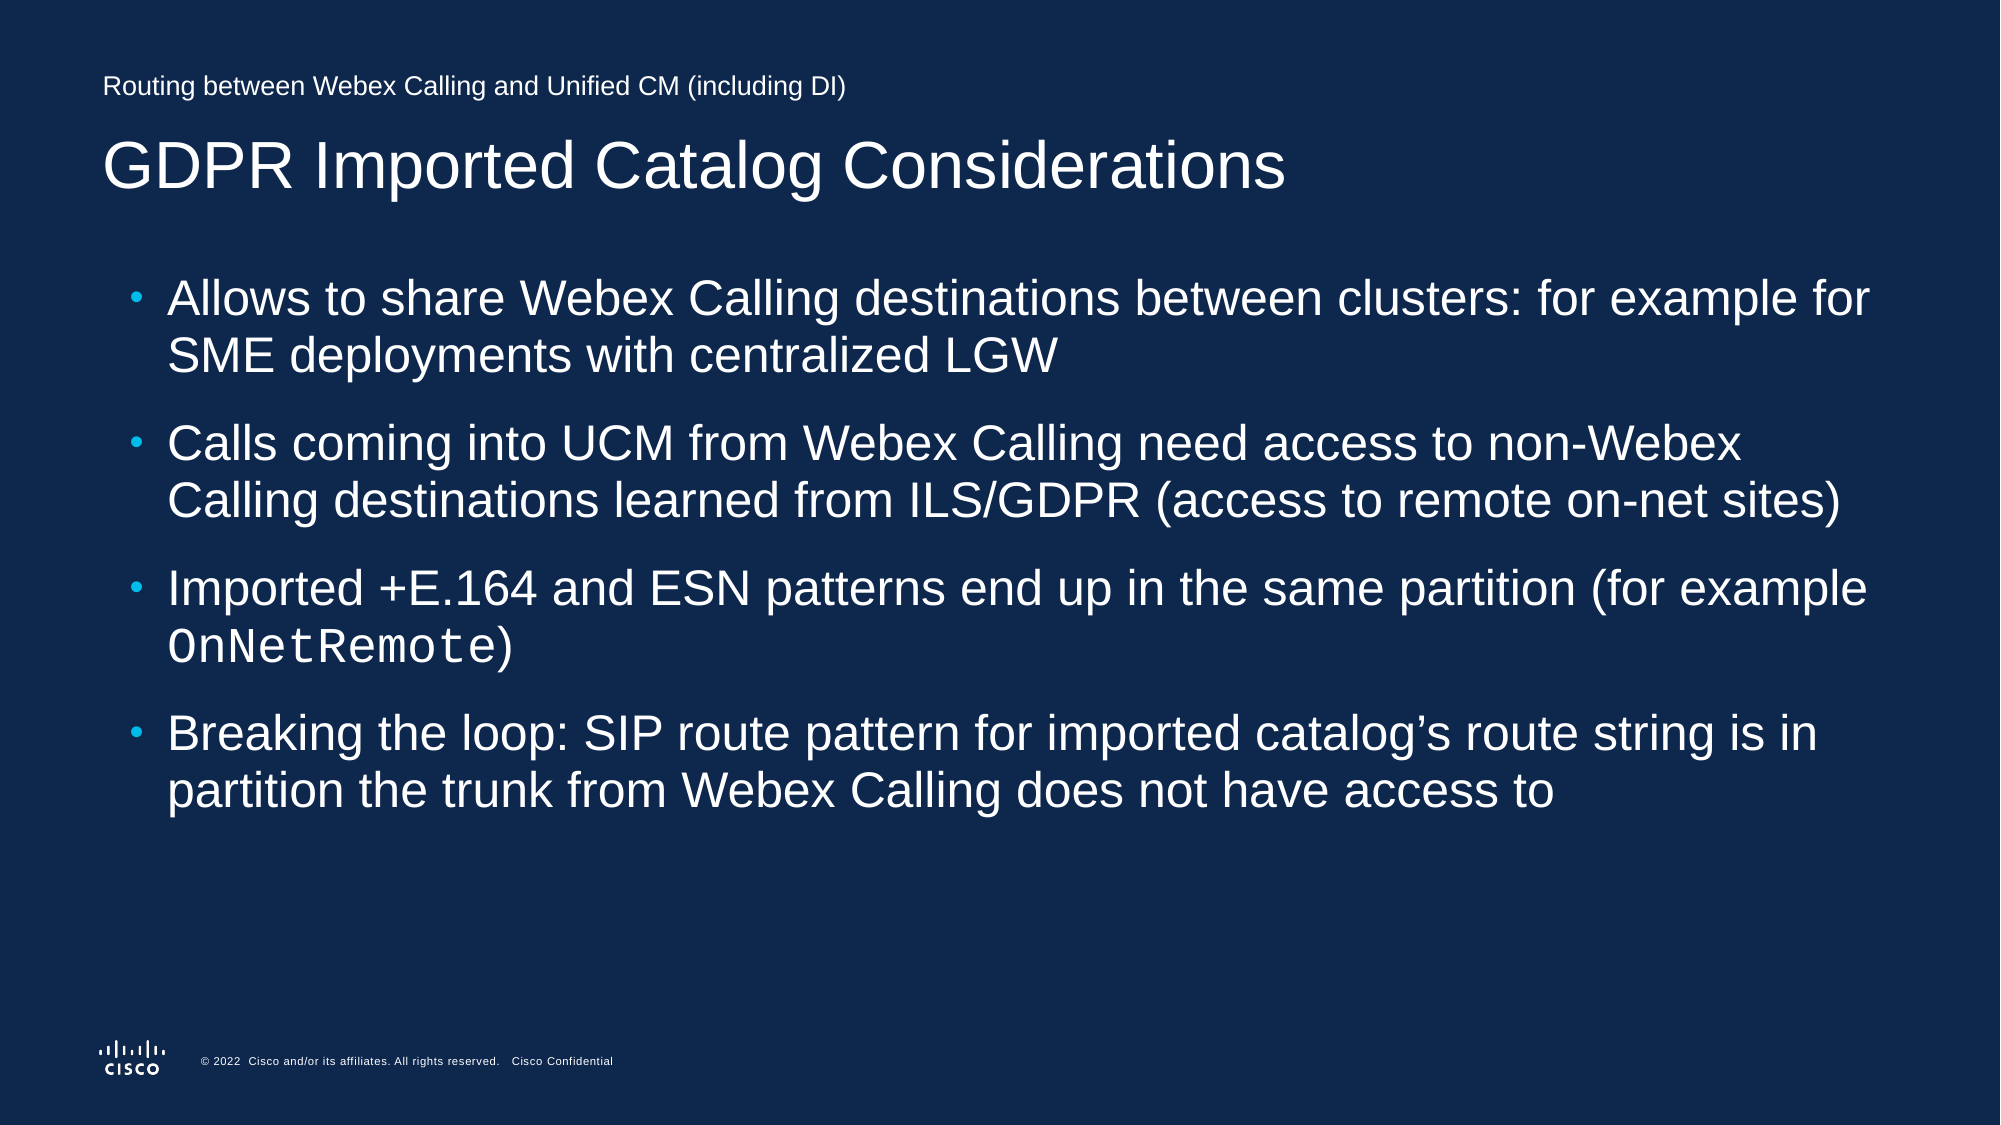

Routing between Webex Calling and Unified CM (including DI)

GDPR Imported Catalog Considerations
Allows to share Webex Calling destinations between clusters: for example for SME deployments with centralized LGW
Calls coming into UCM from Webex Calling need access to non-Webex Calling destinations learned from ILS/GDPR (access to remote on-net sites)
Imported +E.164 and ESN patterns end up in the same partition (for example OnNetRemote)
Breaking the loop: SIP route pattern for imported catalog’s route string is in partition the trunk from Webex Calling does not have access to